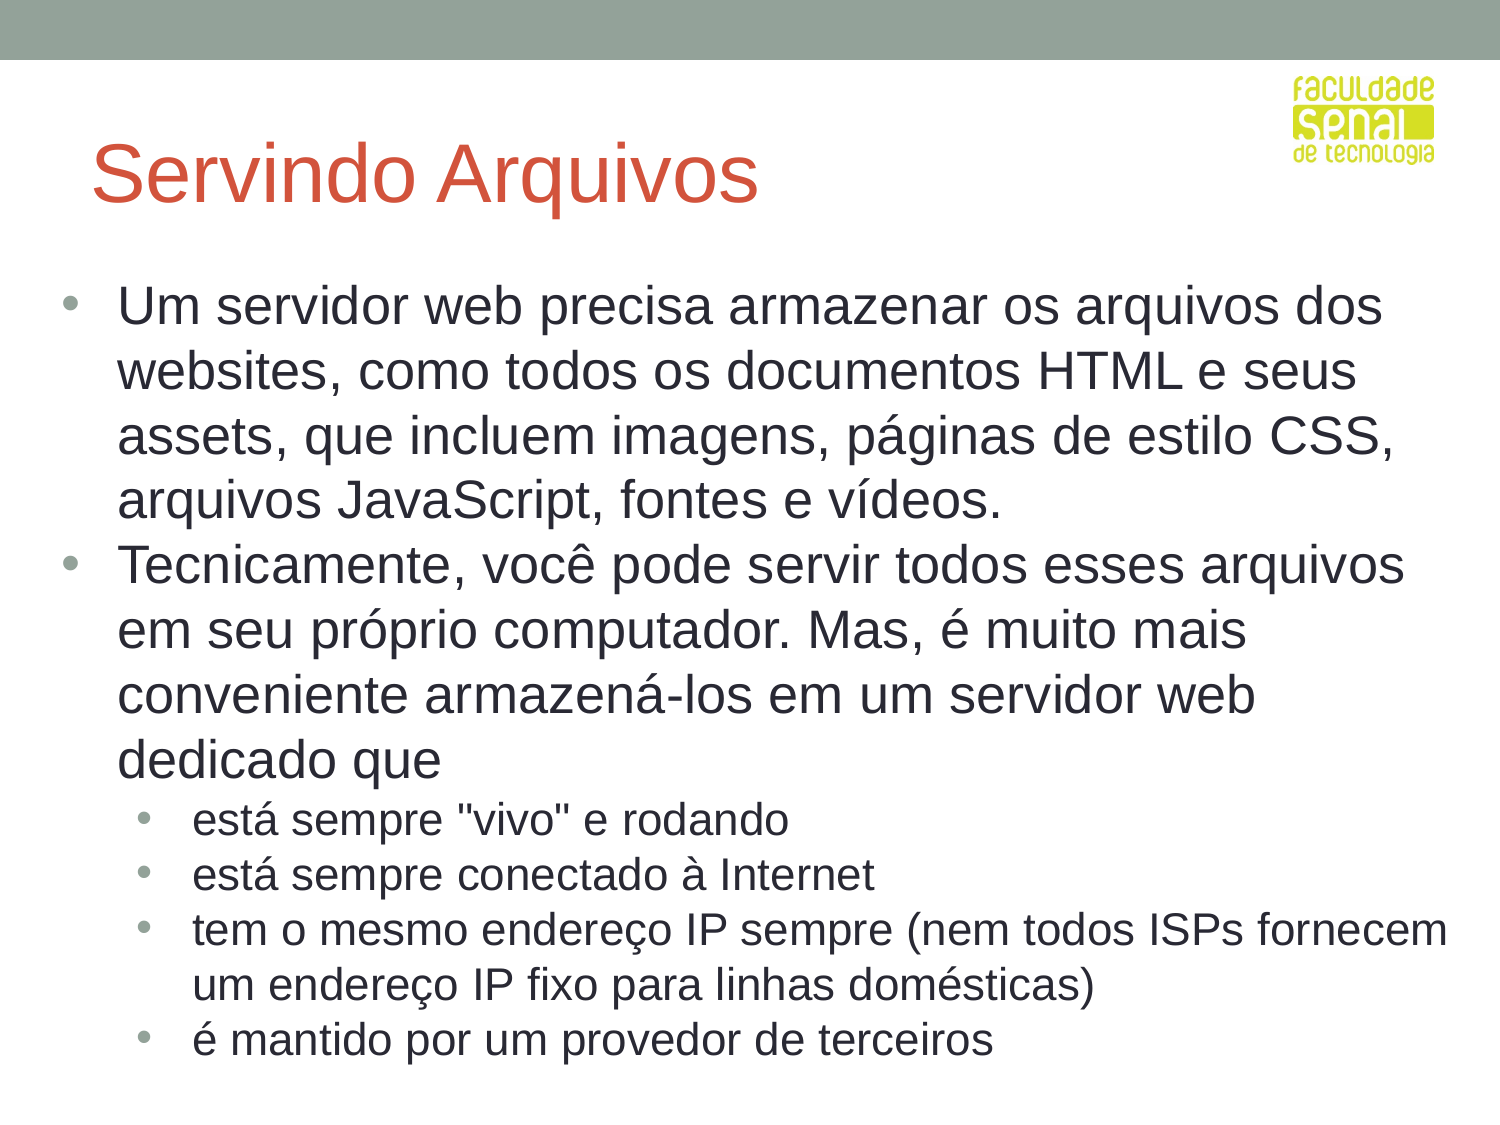

# Servindo Arquivos
Um servidor web precisa armazenar os arquivos dos websites, como todos os documentos HTML e seus assets, que incluem imagens, páginas de estilo CSS, arquivos JavaScript, fontes e vídeos.
Tecnicamente, você pode servir todos esses arquivos em seu próprio computador. Mas, é muito mais conveniente armazená-los em um servidor web dedicado que
está sempre "vivo" e rodando
está sempre conectado à Internet
tem o mesmo endereço IP sempre (nem todos ISPs fornecem um endereço IP fixo para linhas domésticas)
é mantido por um provedor de terceiros